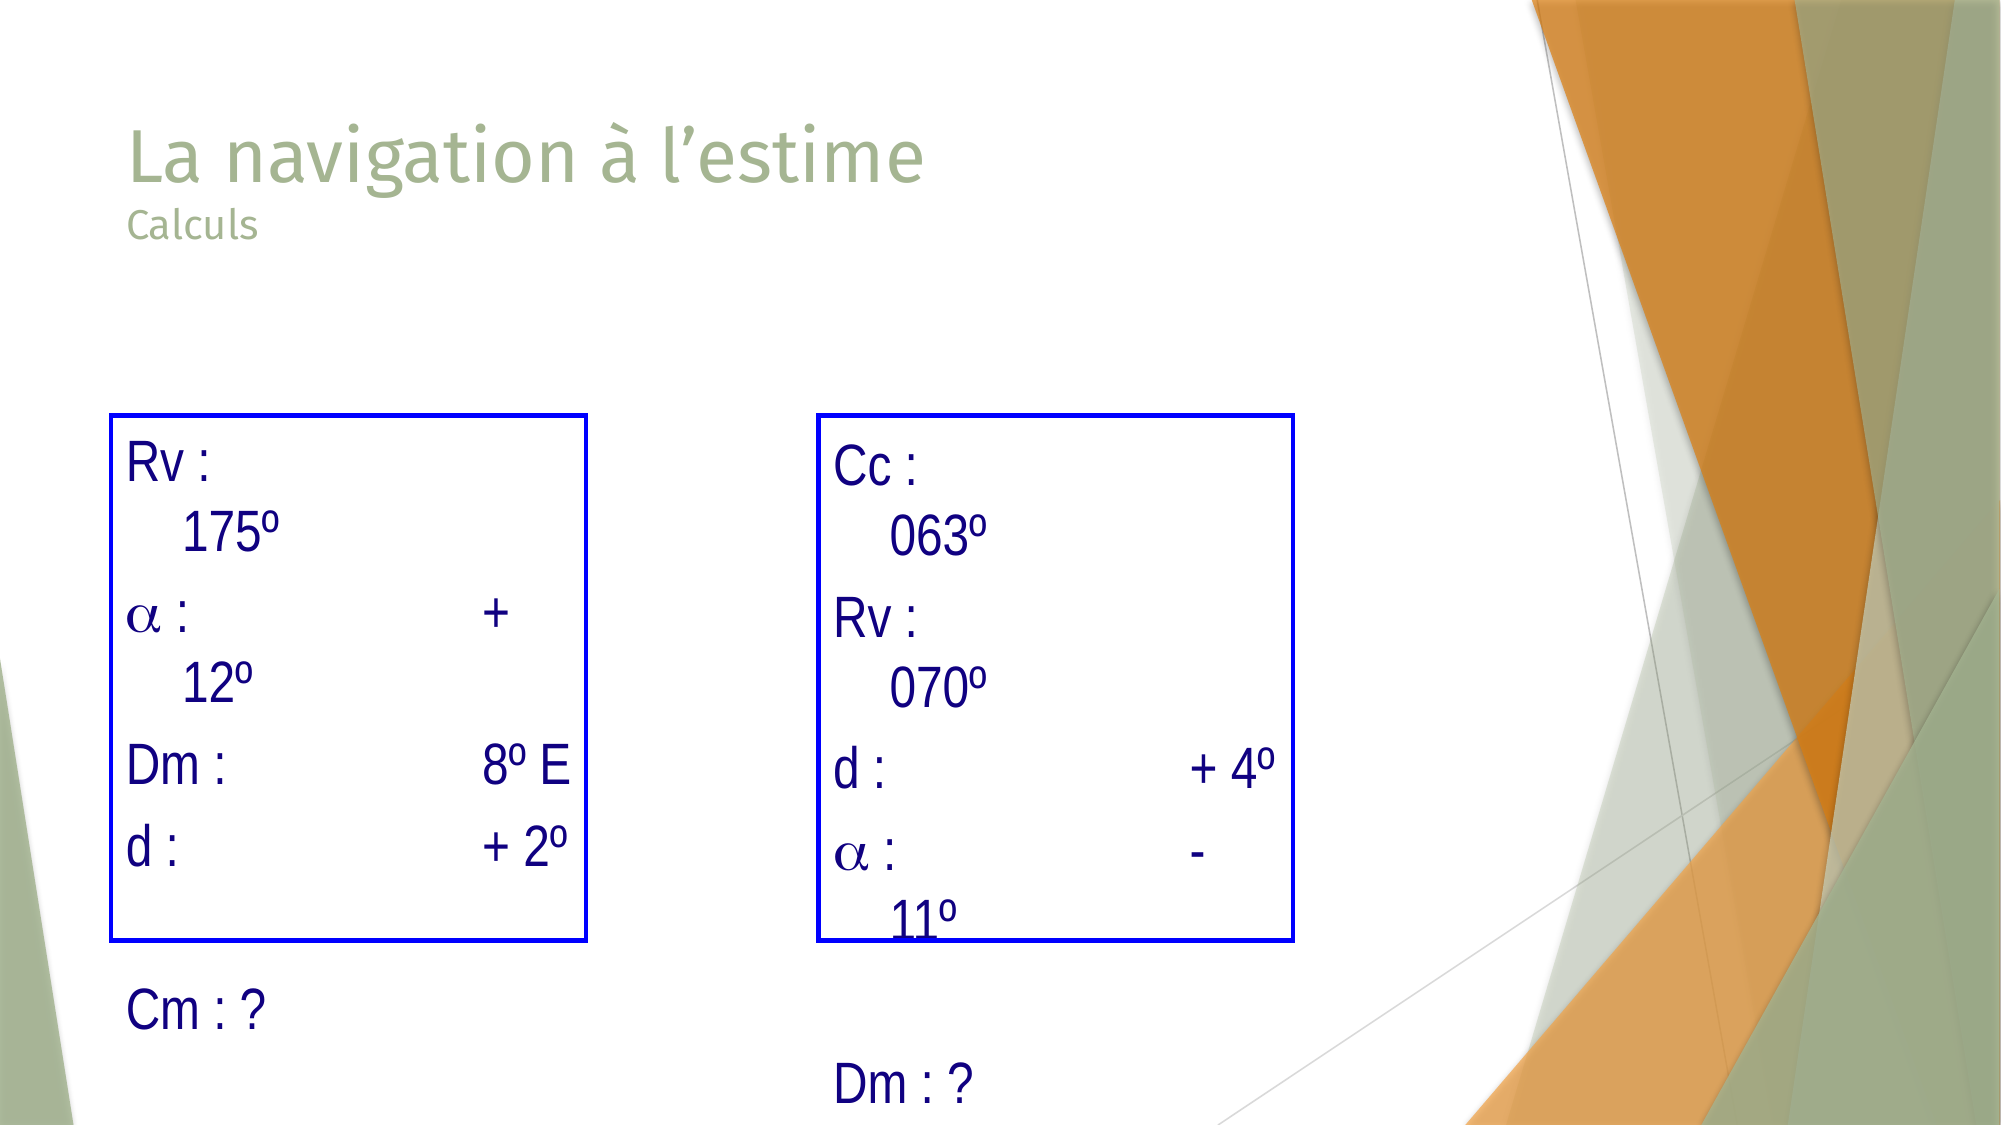

# La navigation à l’estime Calculs

Rv :		175º
α :		+ 12º
Dm :		8º E
d :			+ 2º

Cm : ?

Cc :		063º
Rv :		070º
d :			+ 4º
α :		- 11º

Dm : ?